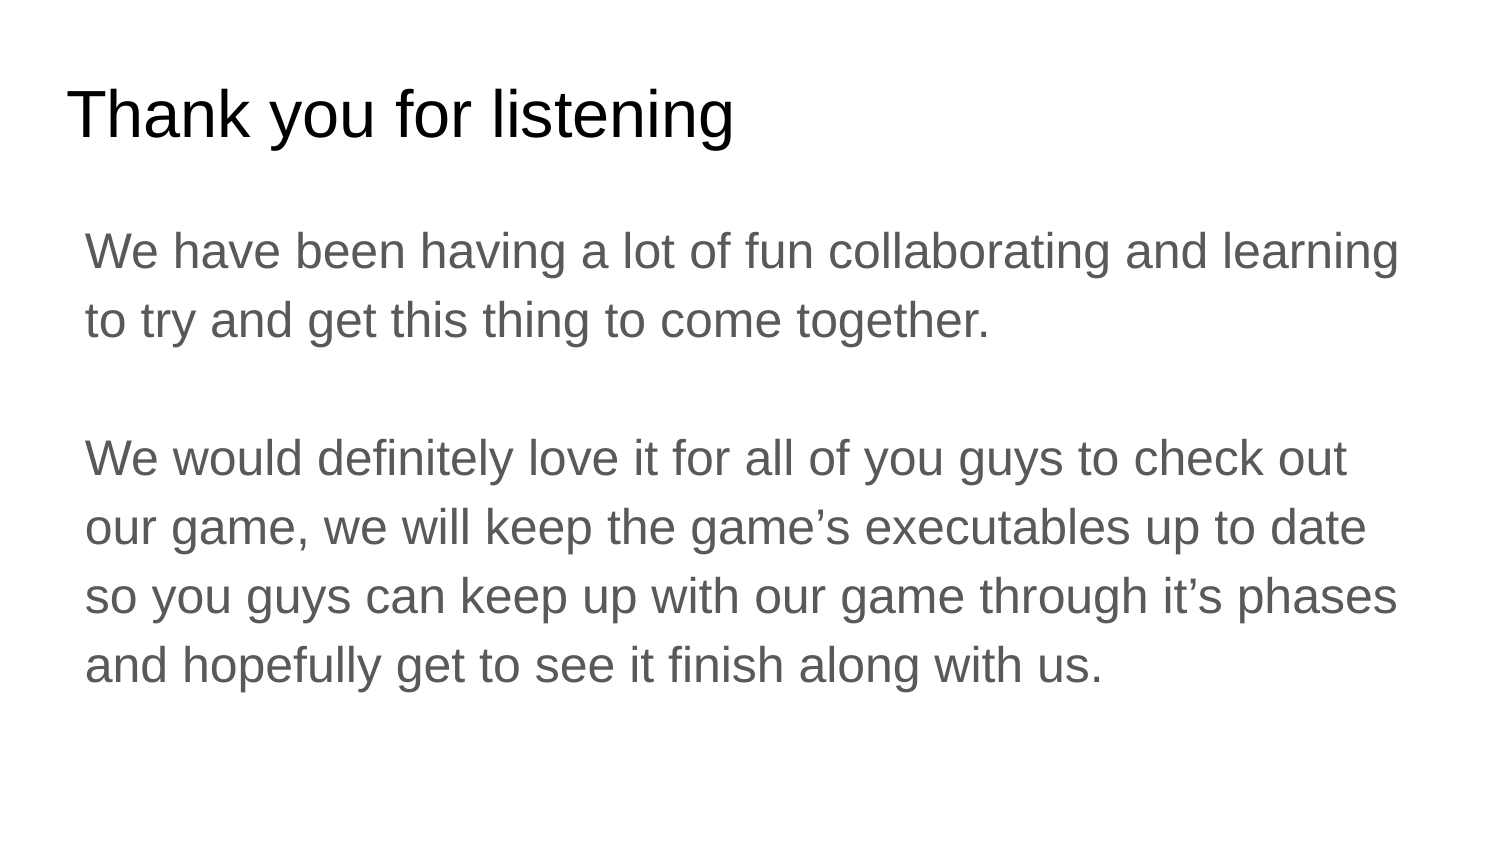

# Thank you for listening
We have been having a lot of fun collaborating and learning to try and get this thing to come together.

We would definitely love it for all of you guys to check out our game, we will keep the game’s executables up to date so you guys can keep up with our game through it’s phases and hopefully get to see it finish along with us.